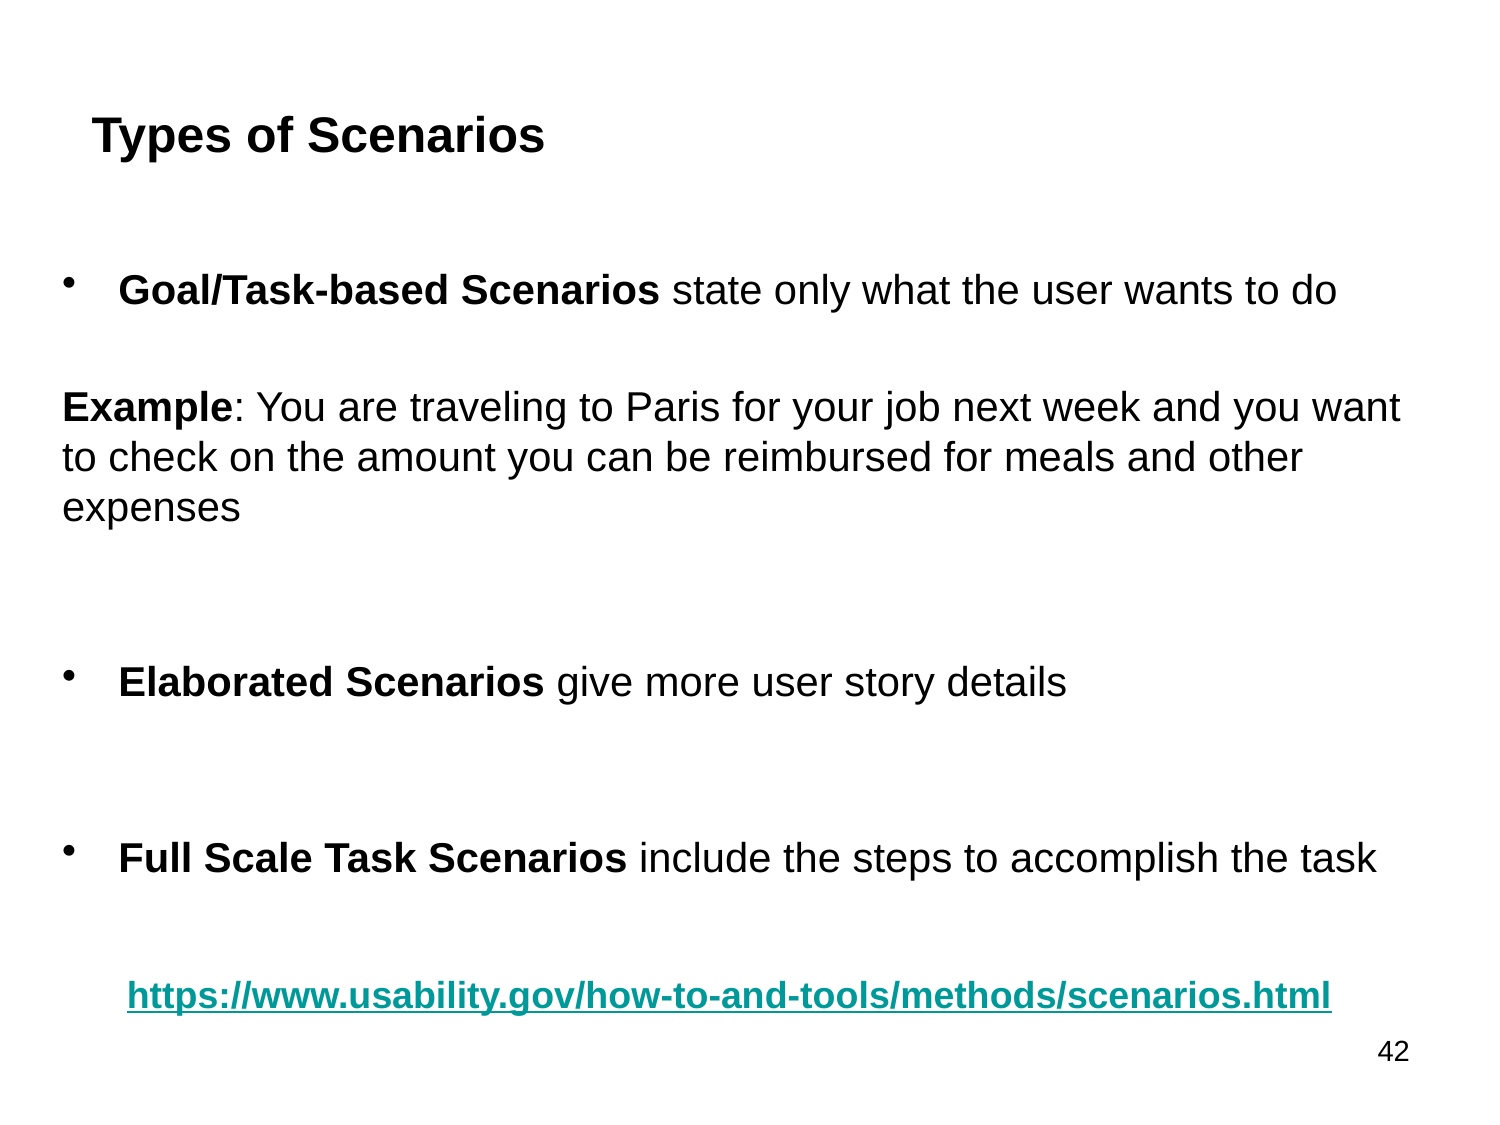

# Types of Scenarios
Goal/Task-based Scenarios state only what the user wants to do

Example: You are traveling to Paris for your job next week and you want to check on the amount you can be reimbursed for meals and other expenses

Elaborated Scenarios give more user story details

Full Scale Task Scenarios include the steps to accomplish the task

https://www.usability.gov/how-to-and-tools/methods/scenarios.html
42